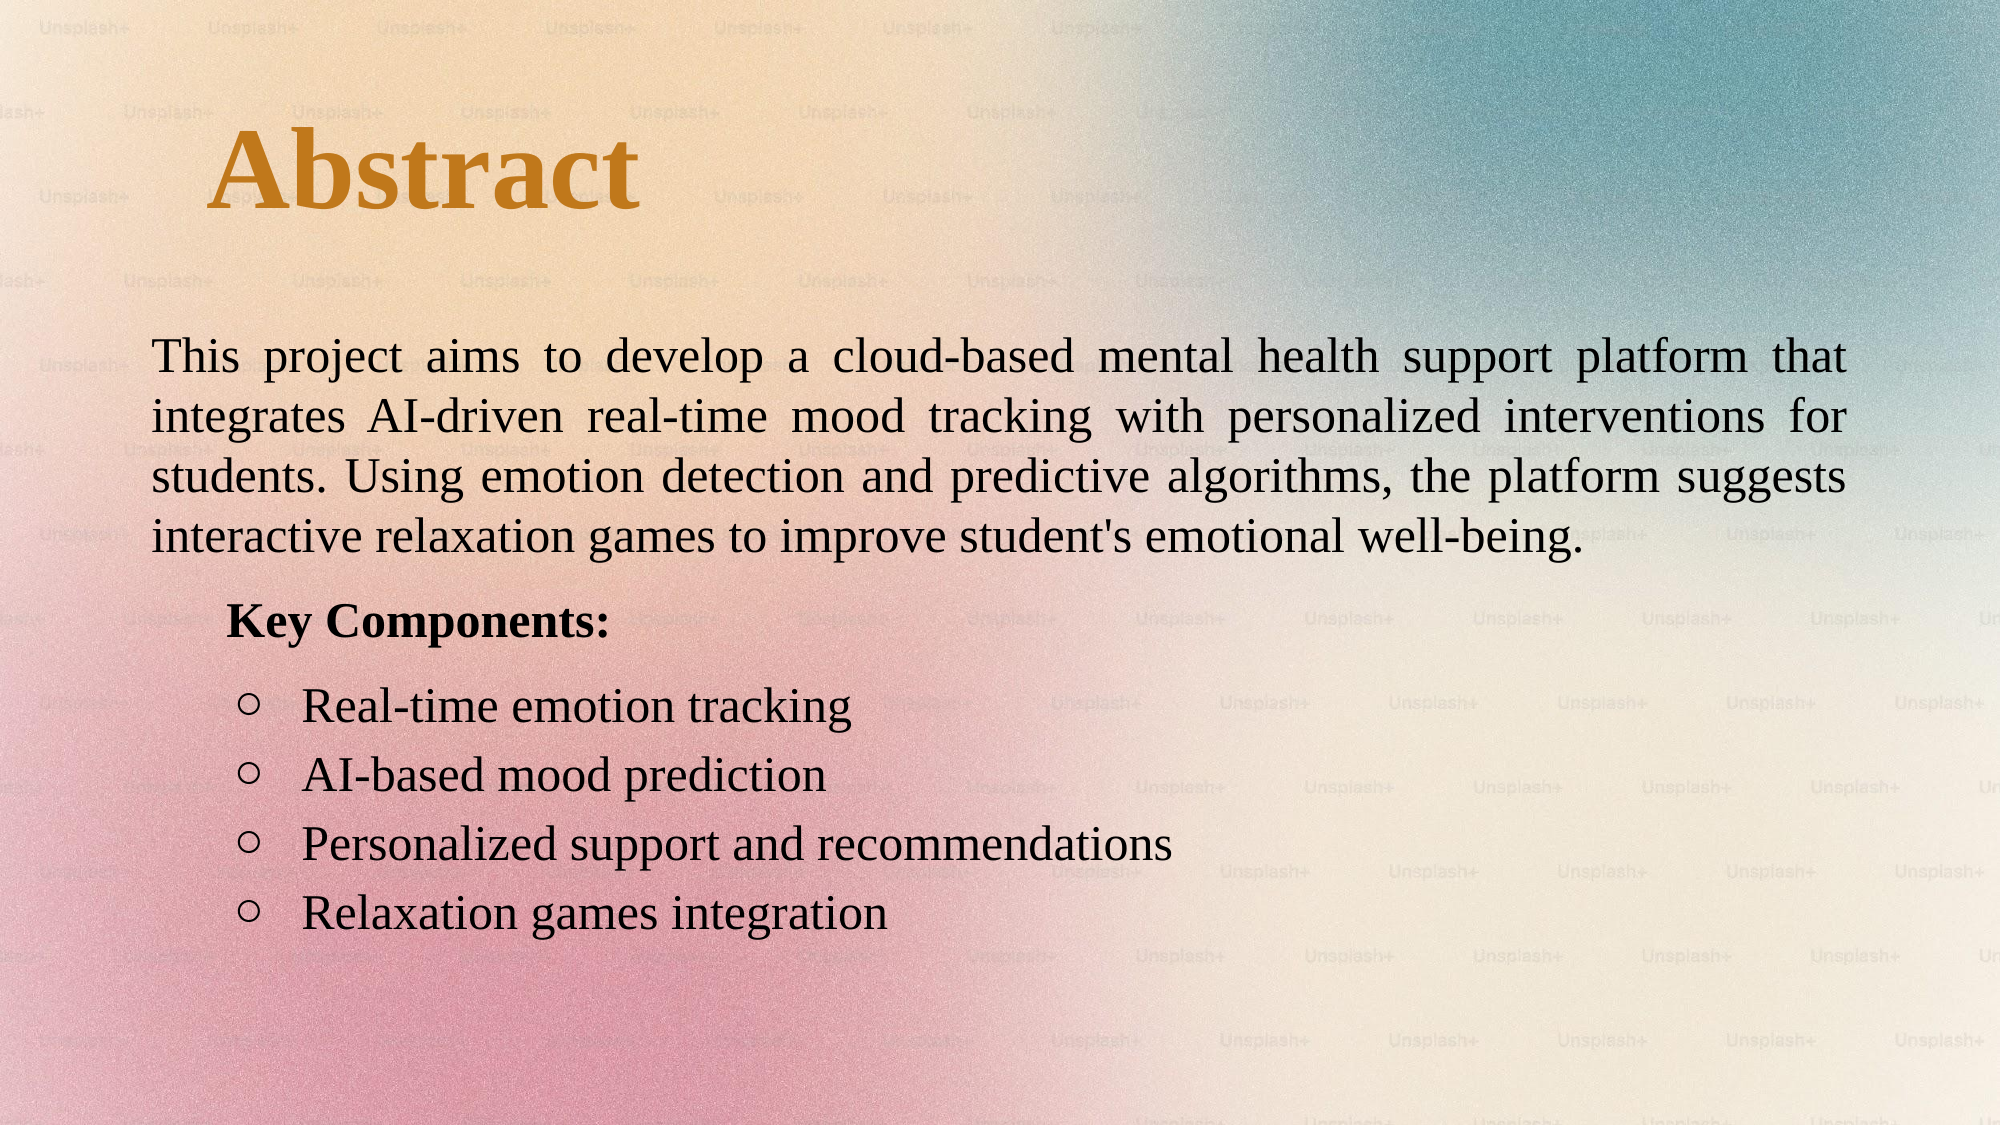

# Abstract
This project aims to develop a cloud-based mental health support platform that integrates AI-driven real-time mood tracking with personalized interventions for students. Using emotion detection and predictive algorithms, the platform suggests interactive relaxation games to improve student's emotional well-being.
Key Components:
Real-time emotion tracking
AI-based mood prediction
Personalized support and recommendations
Relaxation games integration